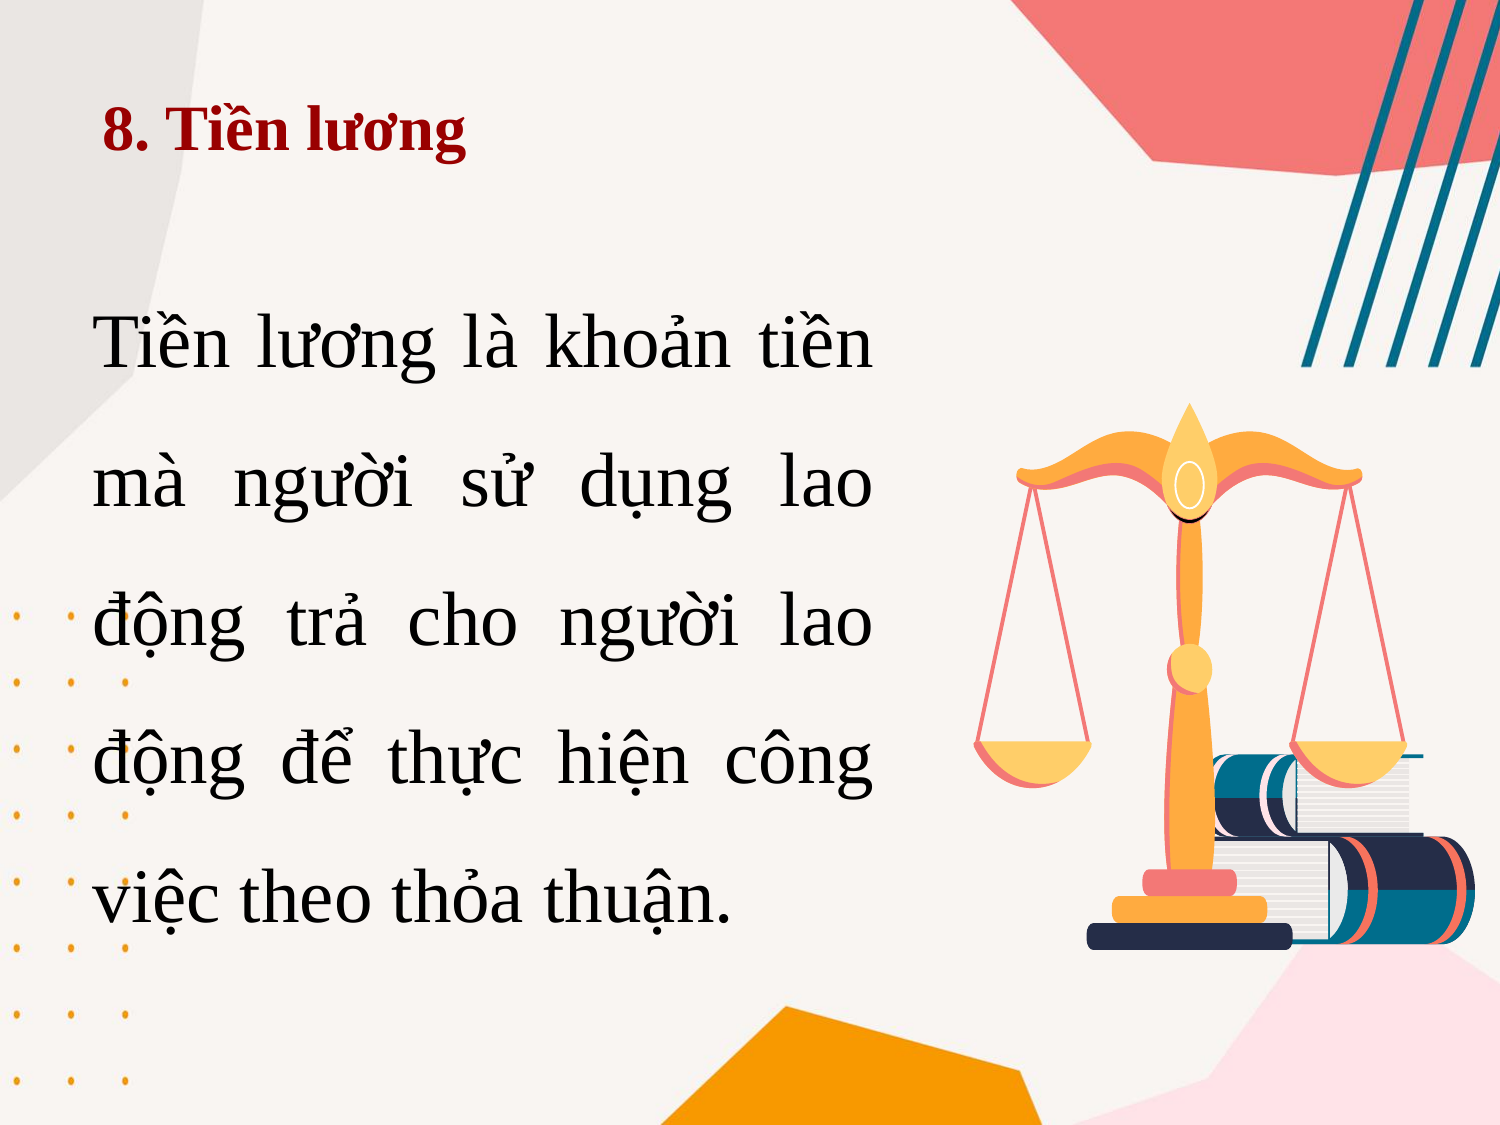

8. Tiền lương
Tiền lương là khoản tiền mà người sử dụng lao động trả cho người lao động để thực hiện công việc theo thỏa thuận.